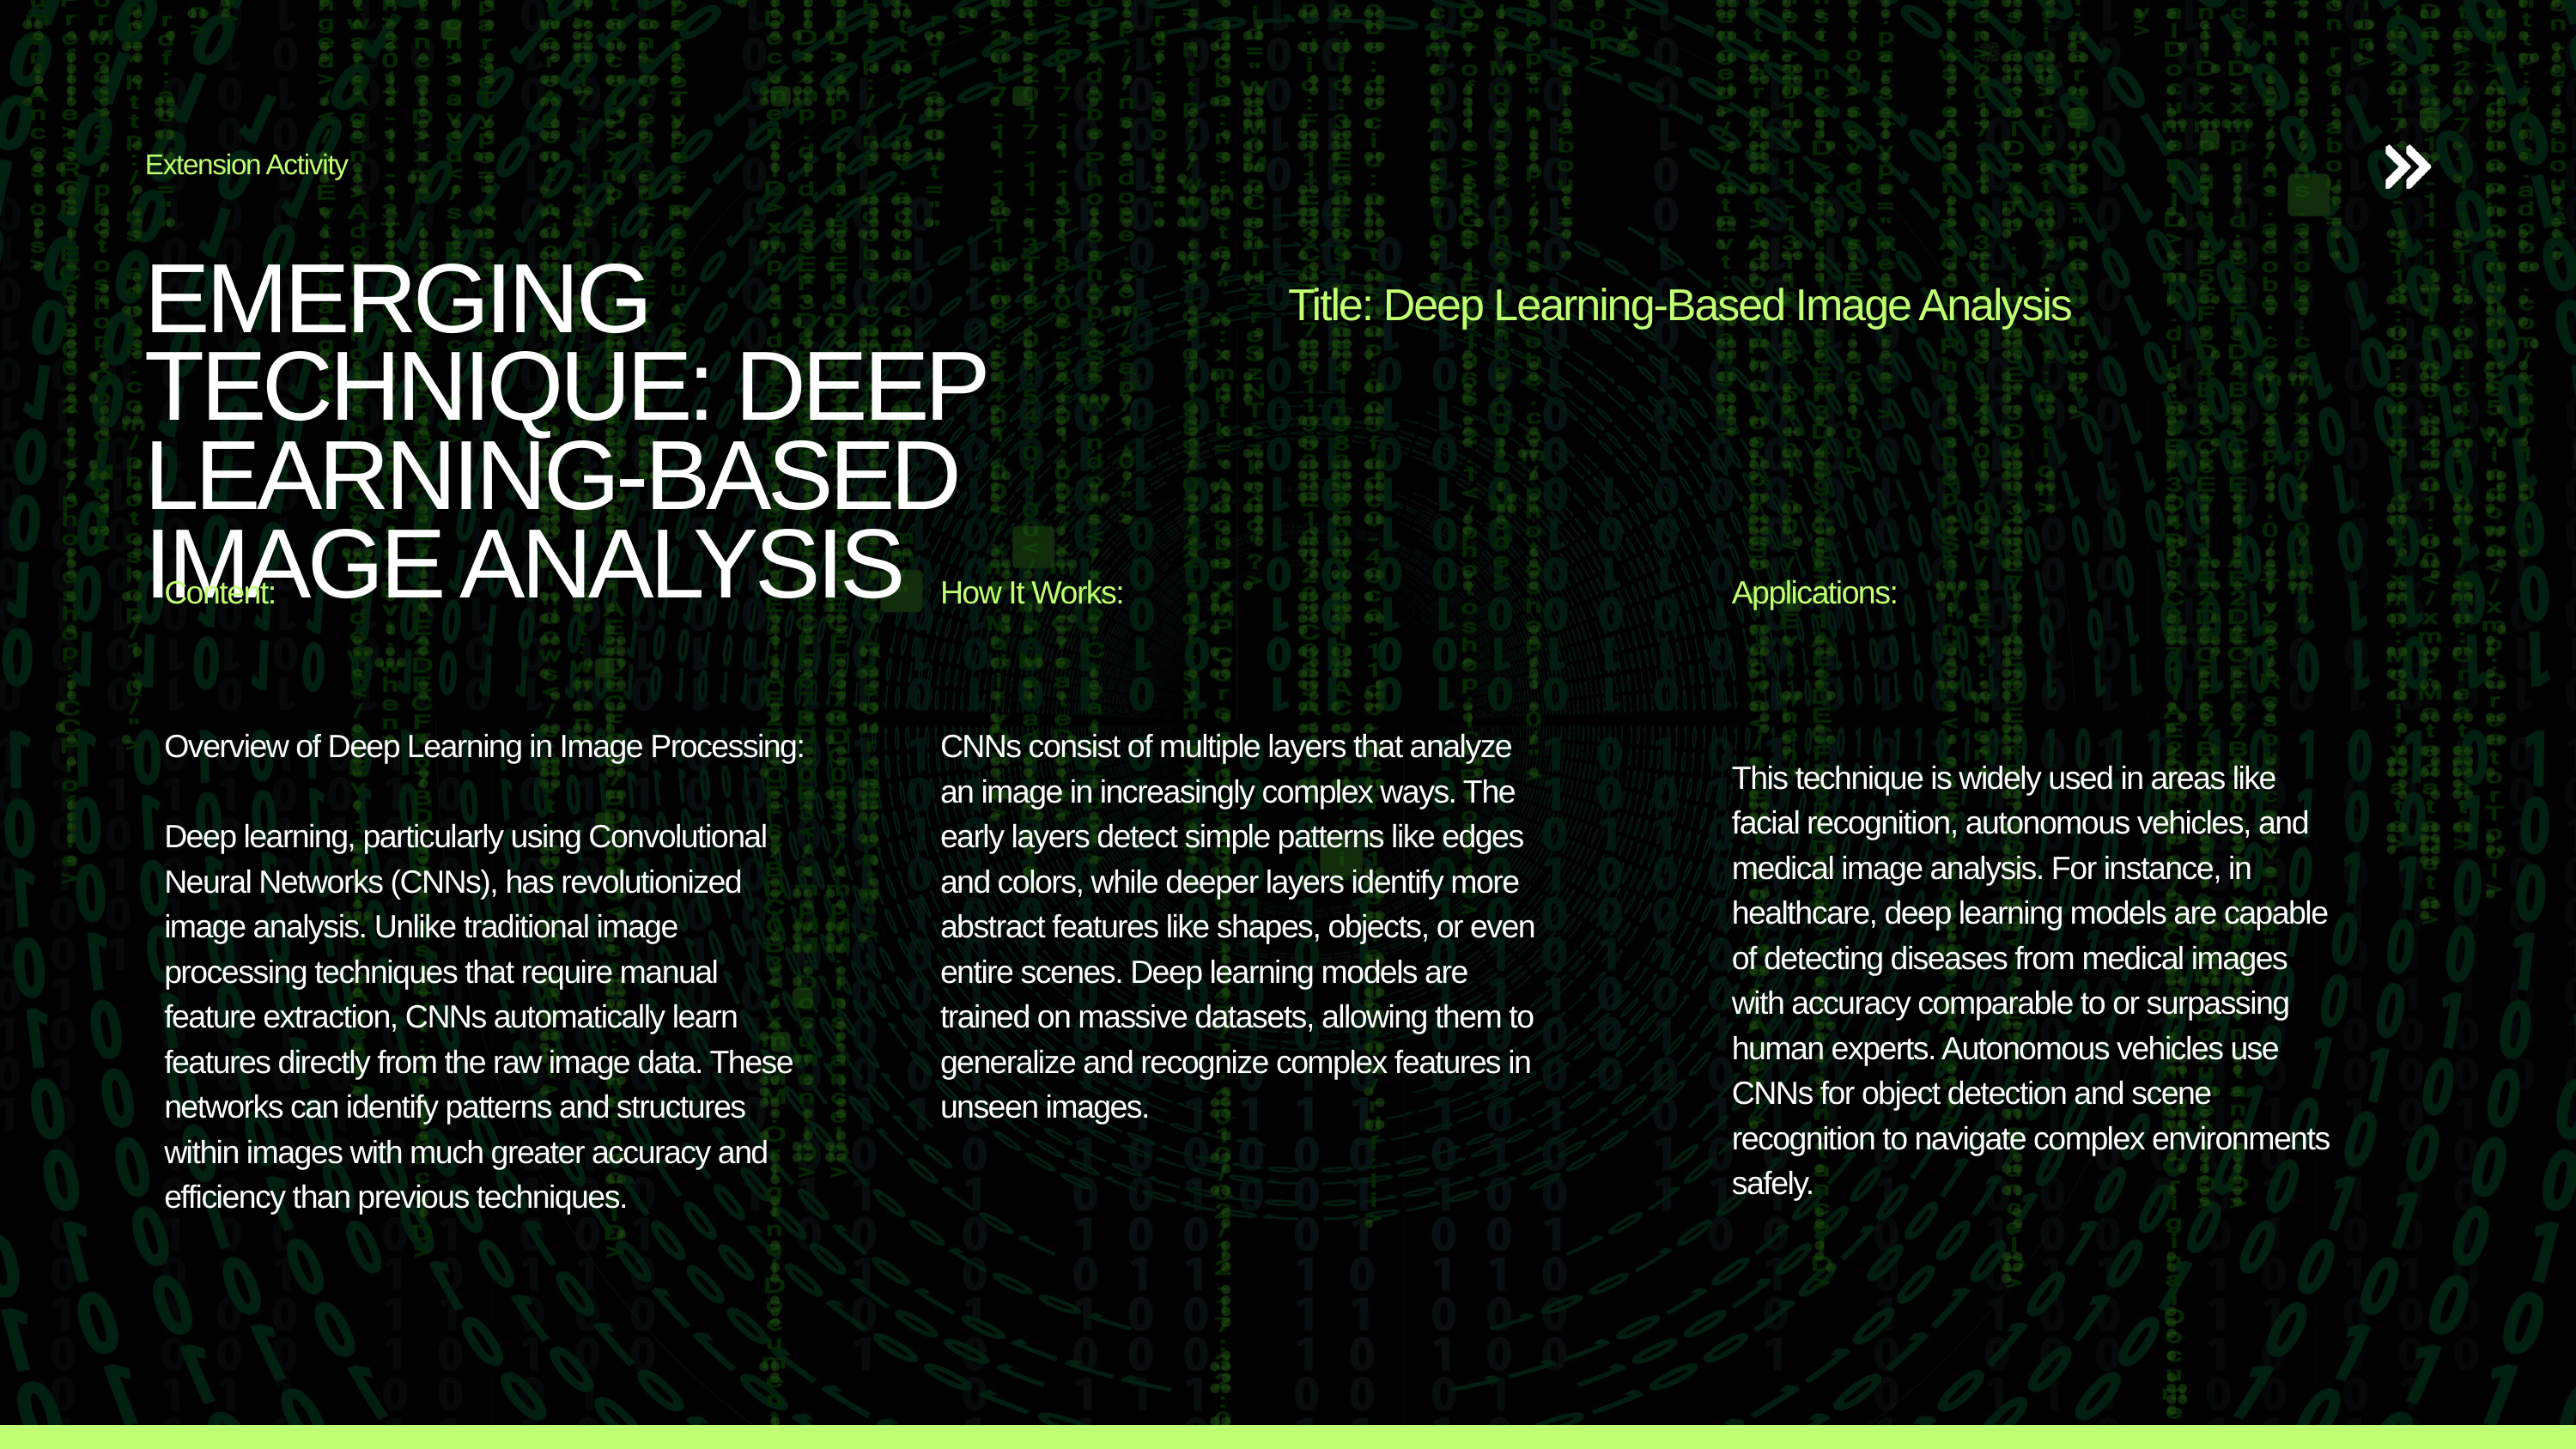

Extension Activity

EMERGING TECHNIQUE: DEEP LEARNING-BASED IMAGE ANALYSIS
Title: Deep Learning-Based Image Analysis
Content:
How It Works:
Applications:
Overview of Deep Learning in Image Processing:

Deep learning, particularly using Convolutional Neural Networks (CNNs), has revolutionized image analysis. Unlike traditional image processing techniques that require manual feature extraction, CNNs automatically learn features directly from the raw image data. These networks can identify patterns and structures within images with much greater accuracy and efficiency than previous techniques.
CNNs consist of multiple layers that analyze an image in increasingly complex ways. The early layers detect simple patterns like edges and colors, while deeper layers identify more abstract features like shapes, objects, or even entire scenes. Deep learning models are trained on massive datasets, allowing them to generalize and recognize complex features in unseen images.
This technique is widely used in areas like facial recognition, autonomous vehicles, and medical image analysis. For instance, in healthcare, deep learning models are capable of detecting diseases from medical images with accuracy comparable to or surpassing human experts. Autonomous vehicles use CNNs for object detection and scene recognition to navigate complex environments safely.